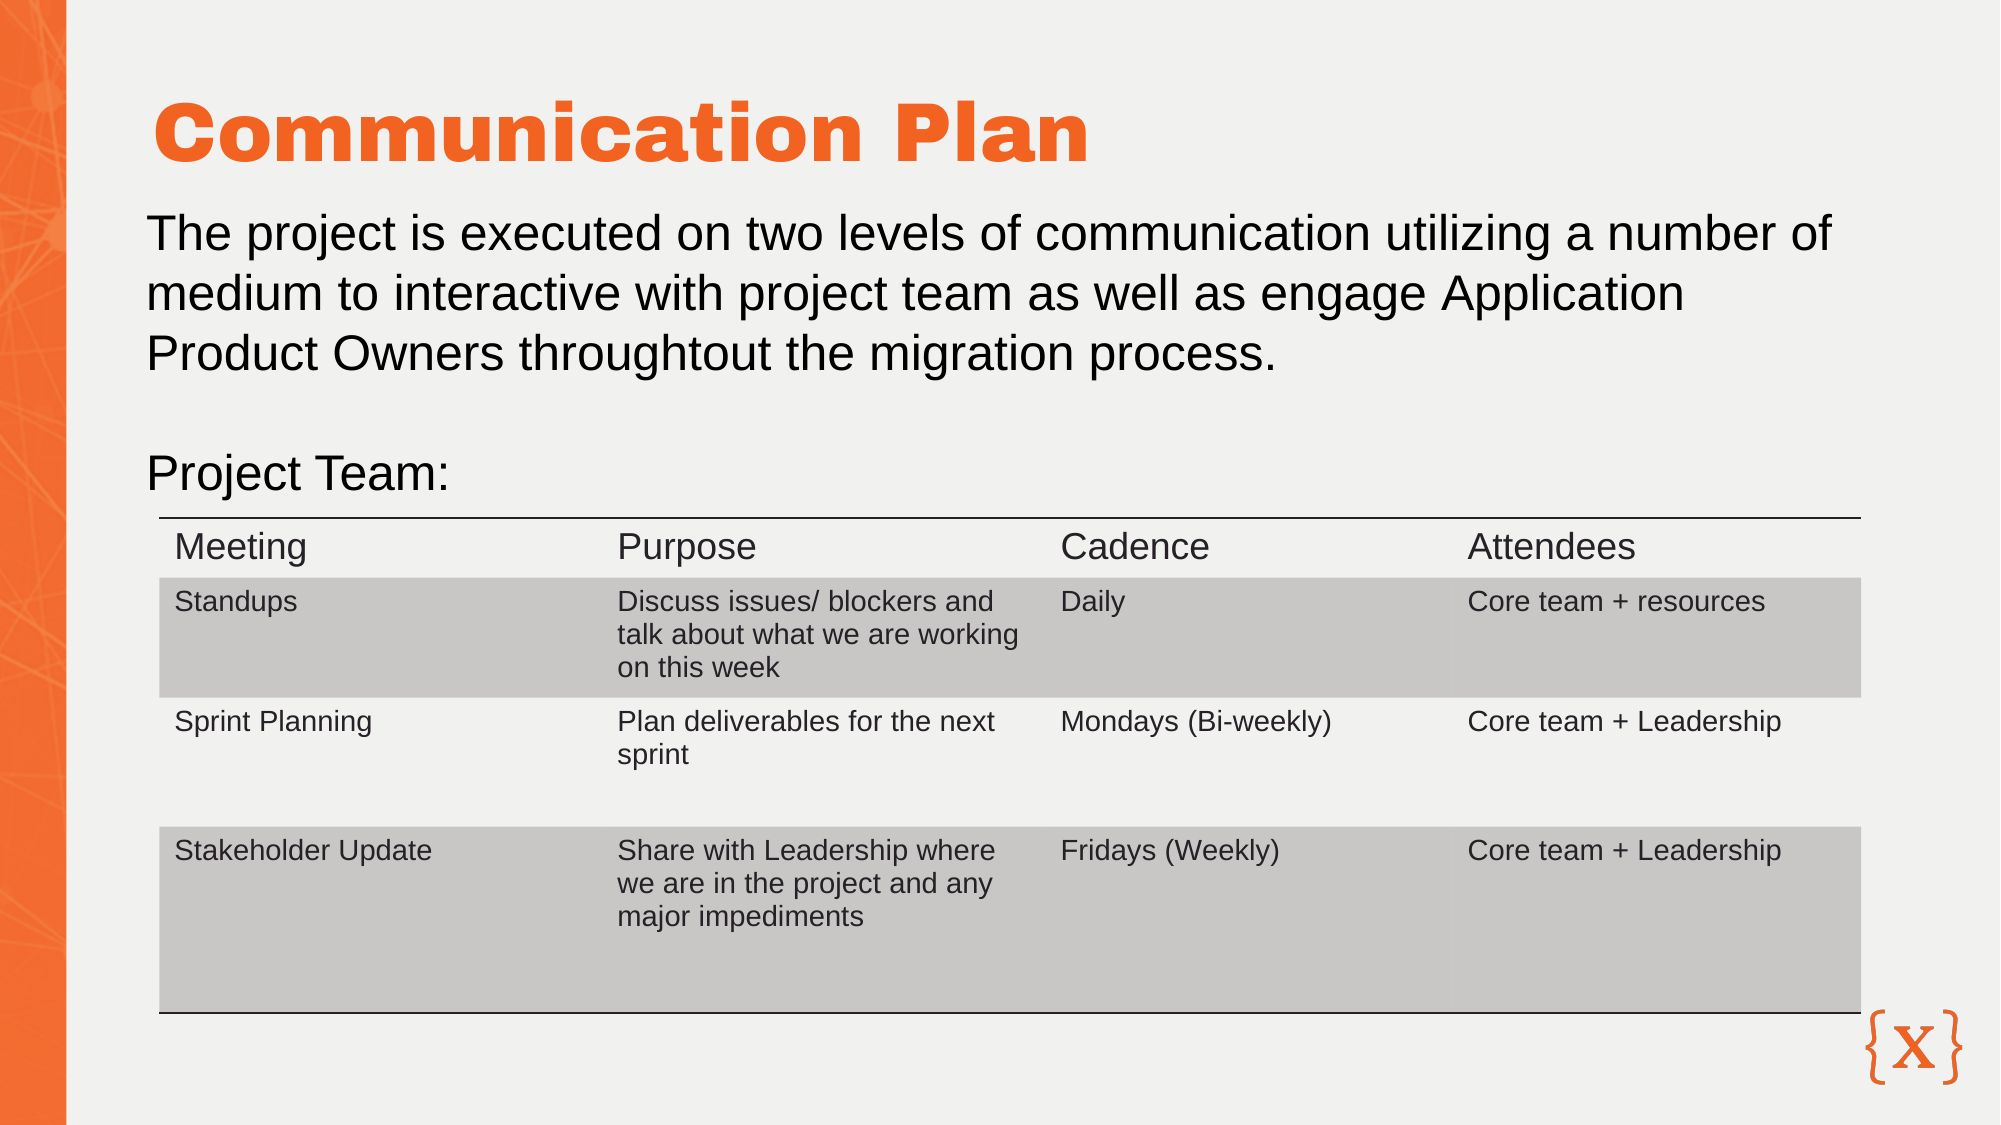

# Communication Plan
The project is executed on two levels of communication utilizing a number of medium to interactive with project team as well as engage Application Product Owners throughtout the migration process.

Project Team:

| Meeting | Purpose | Cadence | Attendees |
| --- | --- | --- | --- |
| Standups | Discuss issues/ blockers and talk about what we are working on this week | Daily | Core team + resources |
| Sprint Planning | Plan deliverables for the next sprint | Mondays (Bi-weekly) | Core team + Leadership |
| Stakeholder Update | Share with Leadership where we are in the project and any major impediments | Fridays (Weekly) | Core team + Leadership |